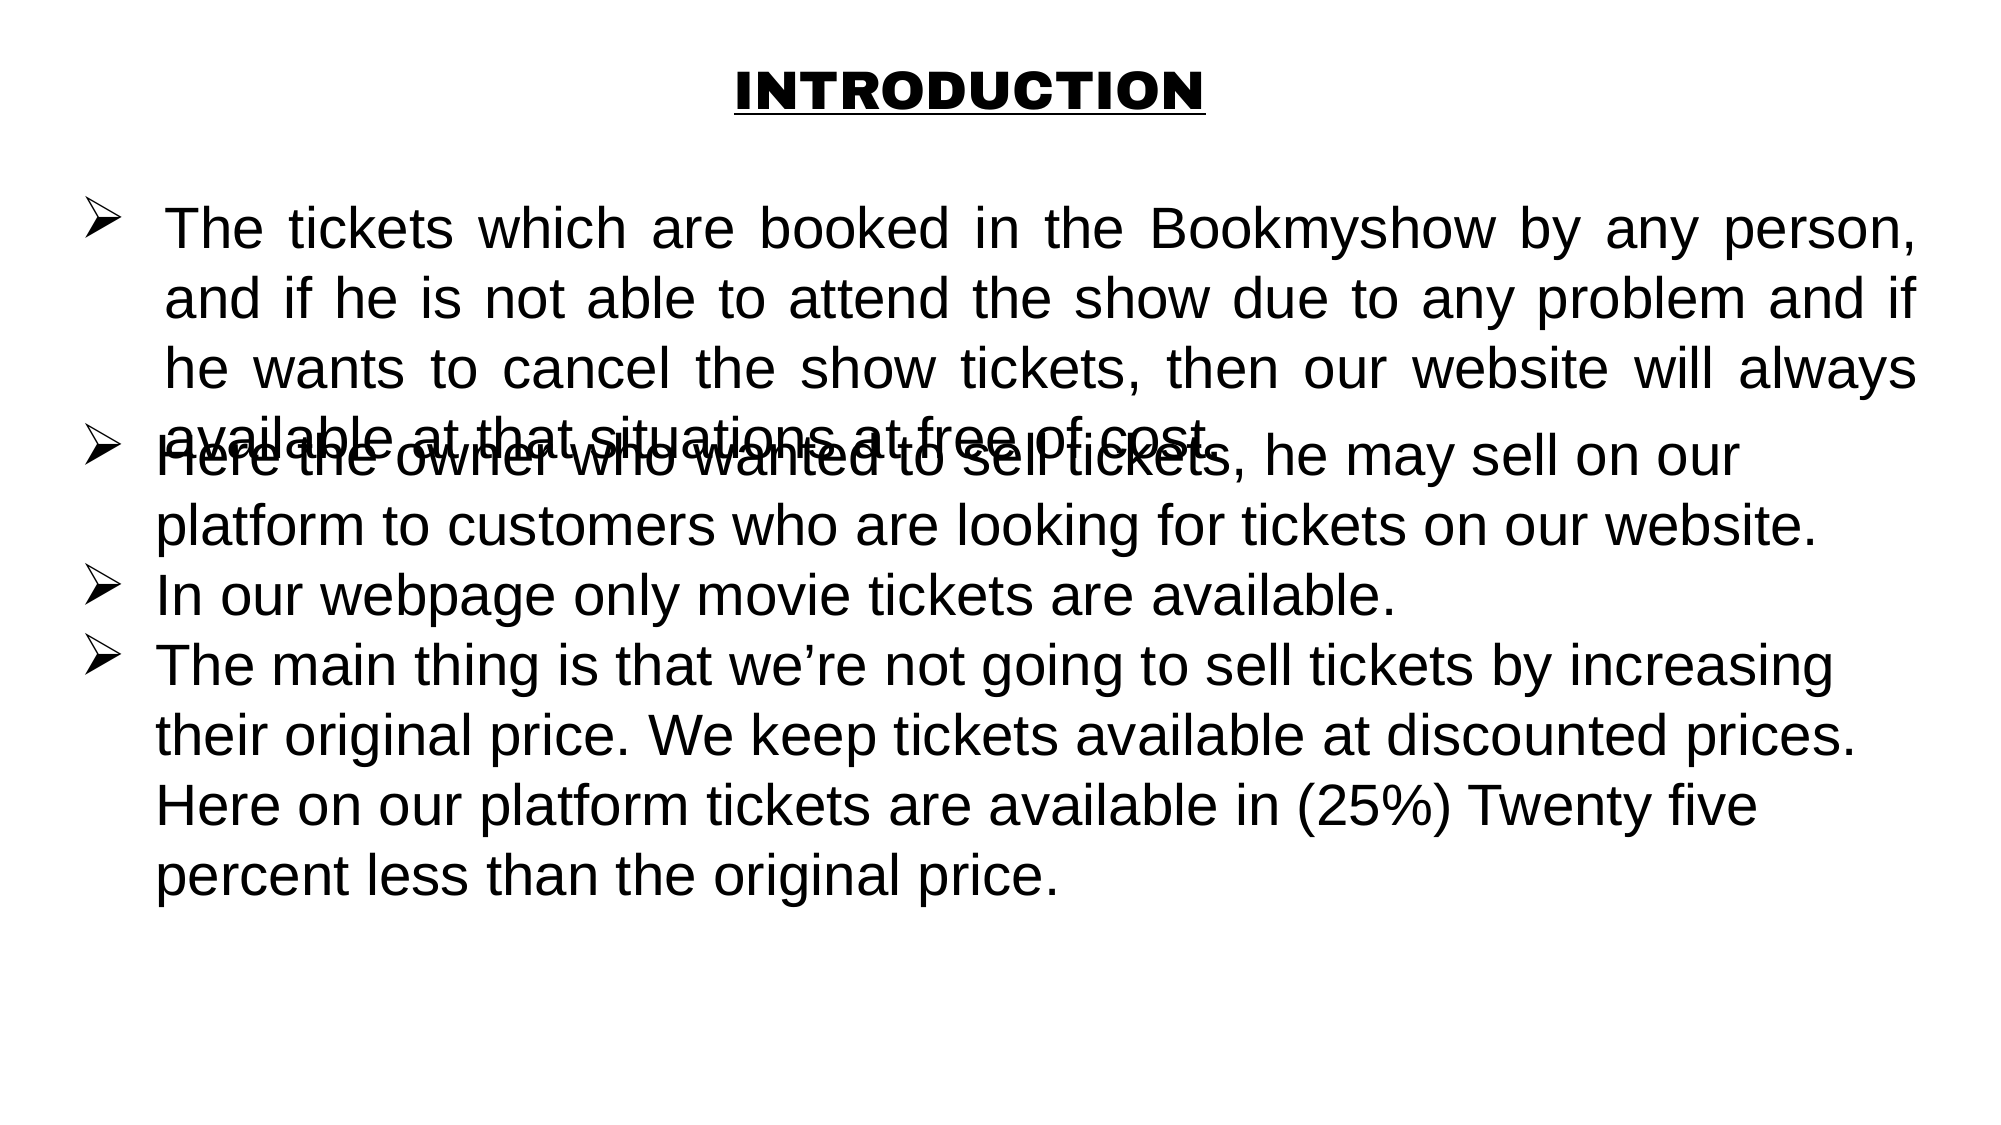

INTRODUCTION
The tickets which are booked in the Bookmyshow by any person, and if he is not able to attend the show due to any problem and if he wants to cancel the show tickets, then our website will always available at that situations at free of cost.
Here the owner who wanted to sell tickets, he may sell on our platform to customers who are looking for tickets on our website.
In our webpage only movie tickets are available.
The main thing is that we’re not going to sell tickets by increasing their original price. We keep tickets available at discounted prices. Here on our platform tickets are available in (25%) Twenty five percent less than the original price.